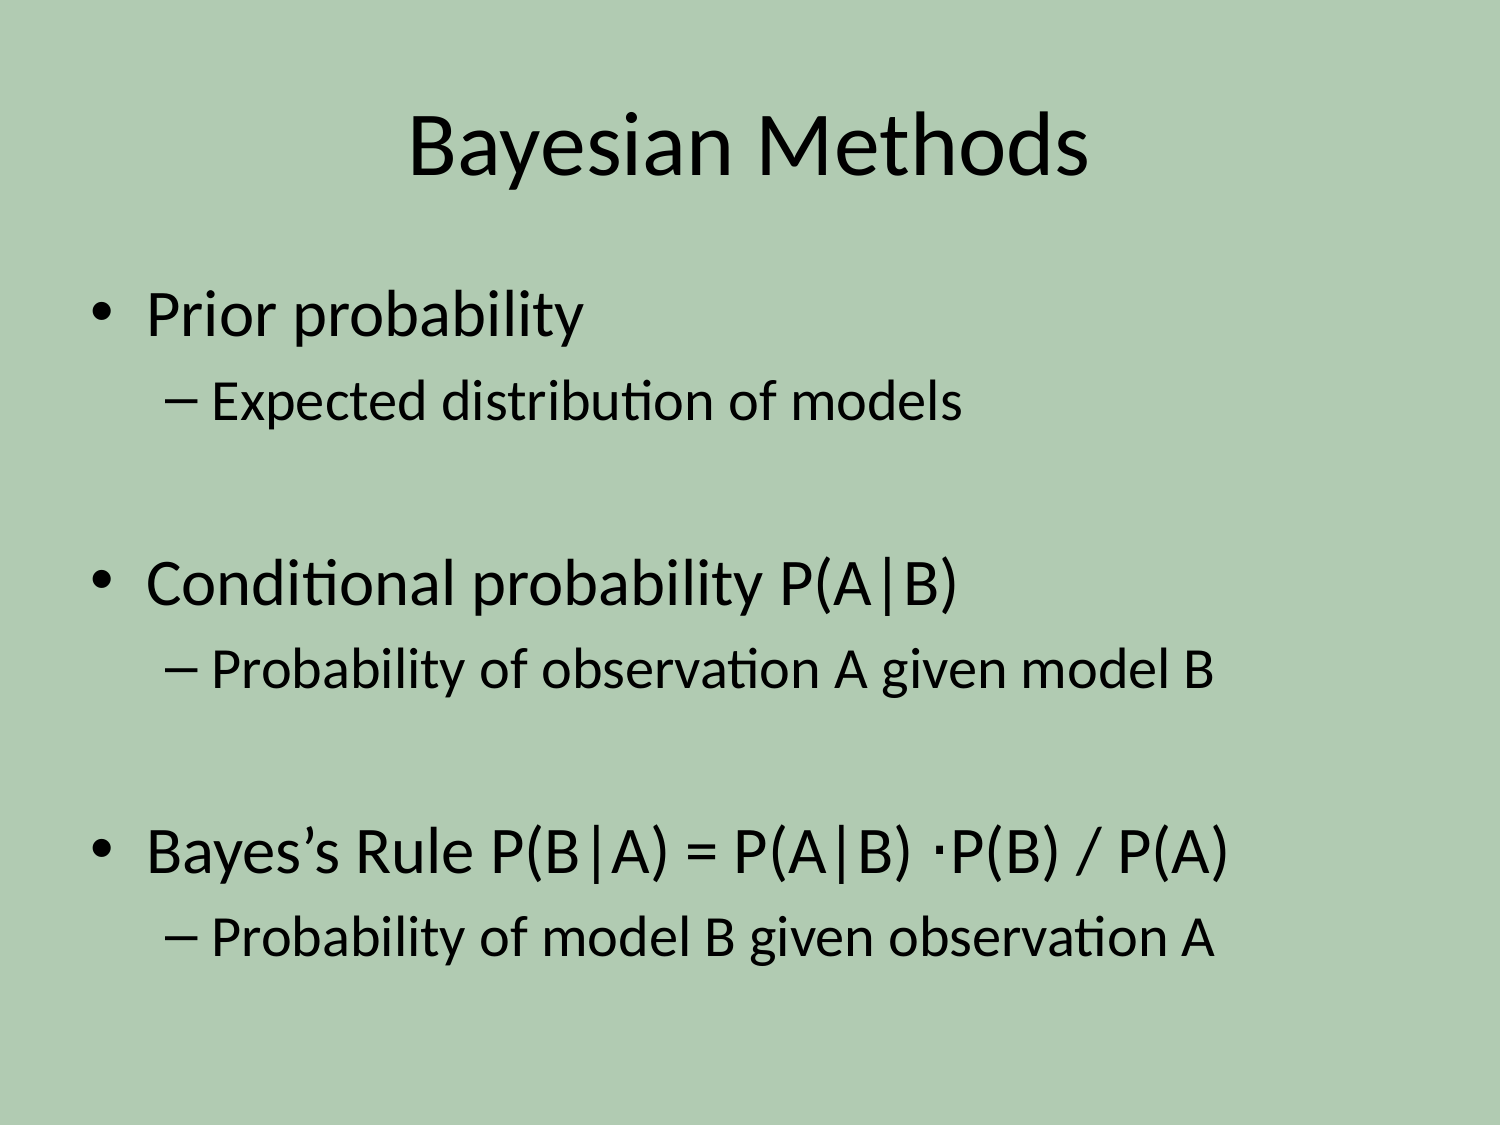

# Bayesian Methods
Prior probability
Expected distribution of models

Conditional probability P(A|B)
Probability of observation A given model B

Bayes’s Rule P(B|A) = P(A|B) ⋅P(B) / P(A)
Probability of model B given observation A